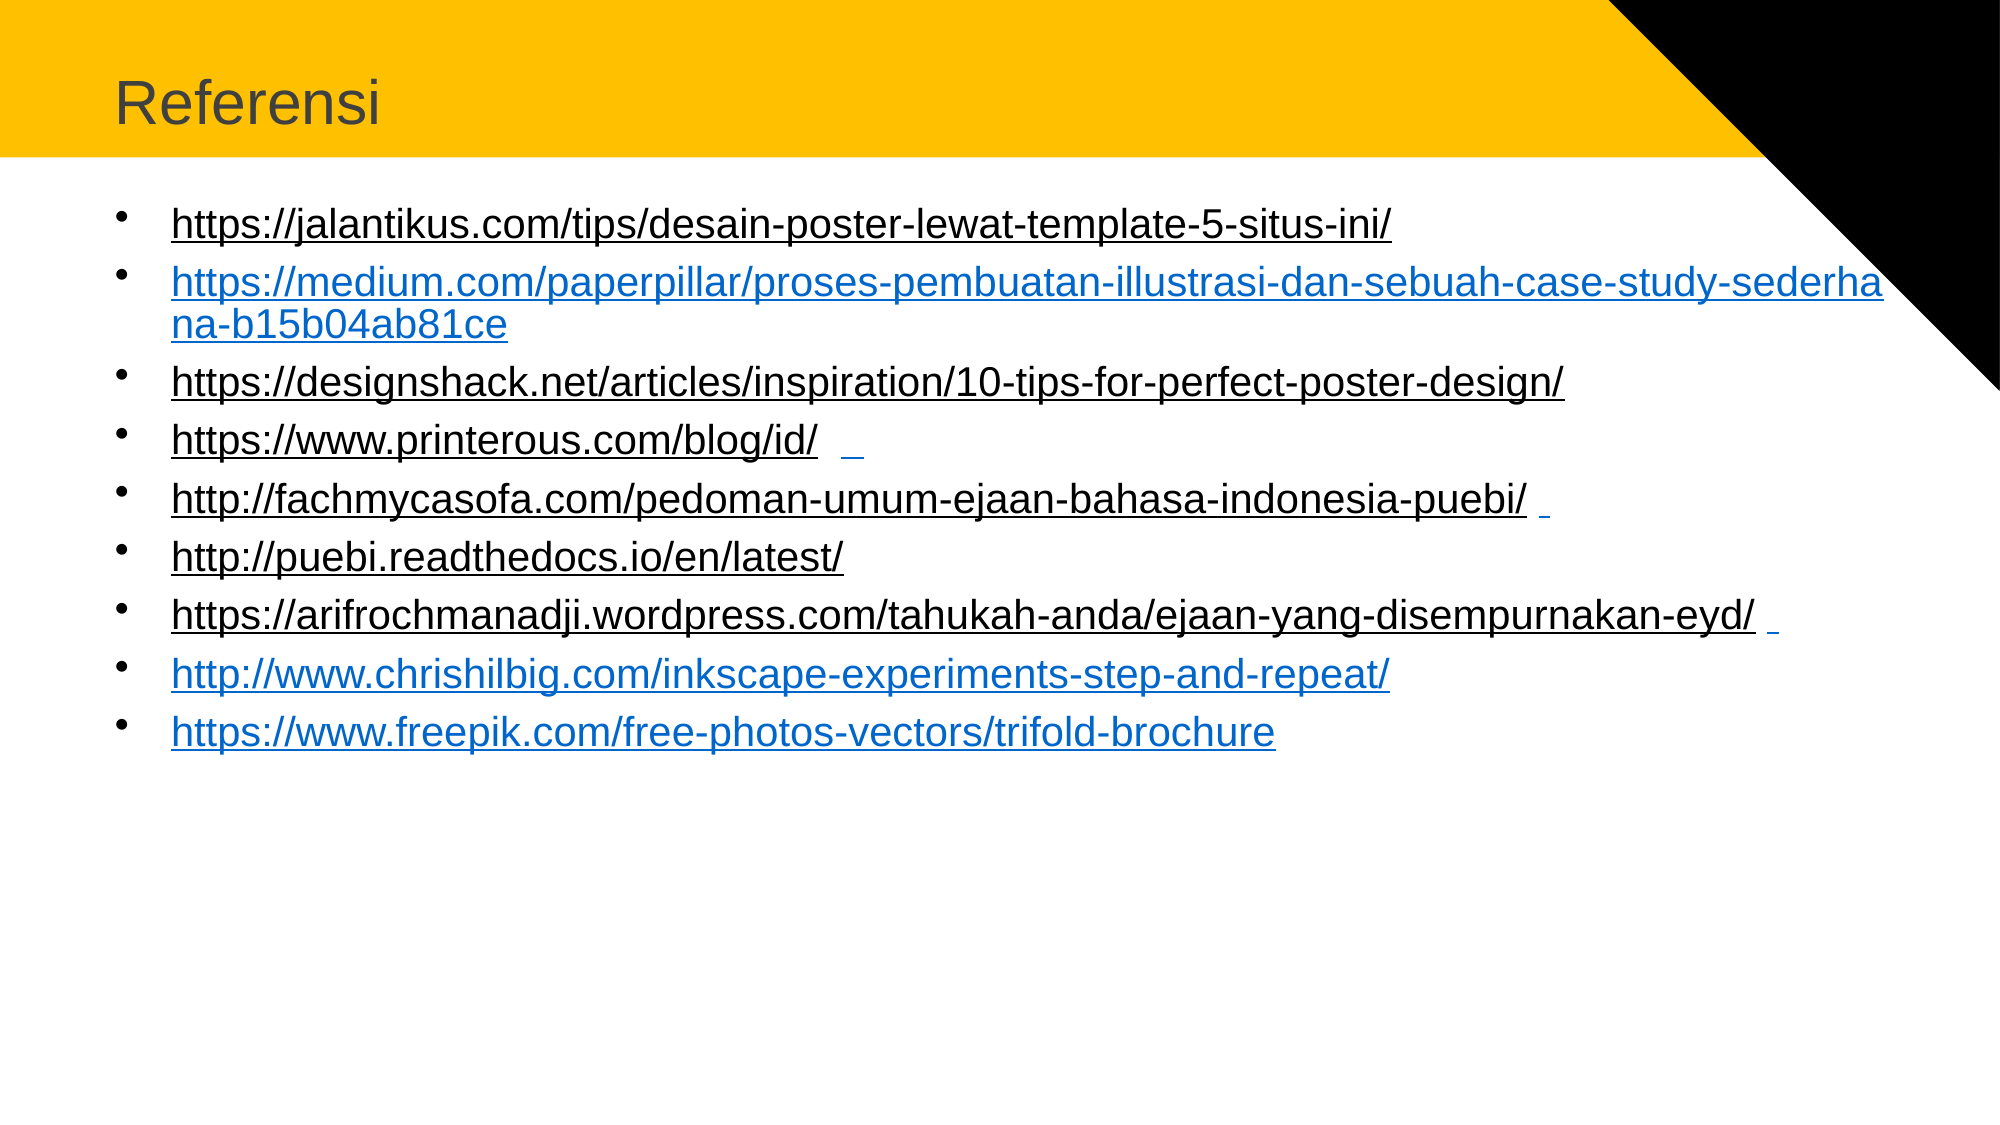

# Referensi
https://jalantikus.com/tips/desain-poster-lewat-template-5-situs-ini/
https://medium.com/paperpillar/proses-pembuatan-illustrasi-dan-sebuah-case-study-sederhana-b15b04ab81ce
https://designshack.net/articles/inspiration/10-tips-for-perfect-poster-design/
https://www.printerous.com/blog/id/
http://fachmycasofa.com/pedoman-umum-ejaan-bahasa-indonesia-puebi/
http://puebi.readthedocs.io/en/latest/
https://arifrochmanadji.wordpress.com/tahukah-anda/ejaan-yang-disempurnakan-eyd/
http://www.chrishilbig.com/inkscape-experiments-step-and-repeat/
https://www.freepik.com/free-photos-vectors/trifold-brochure